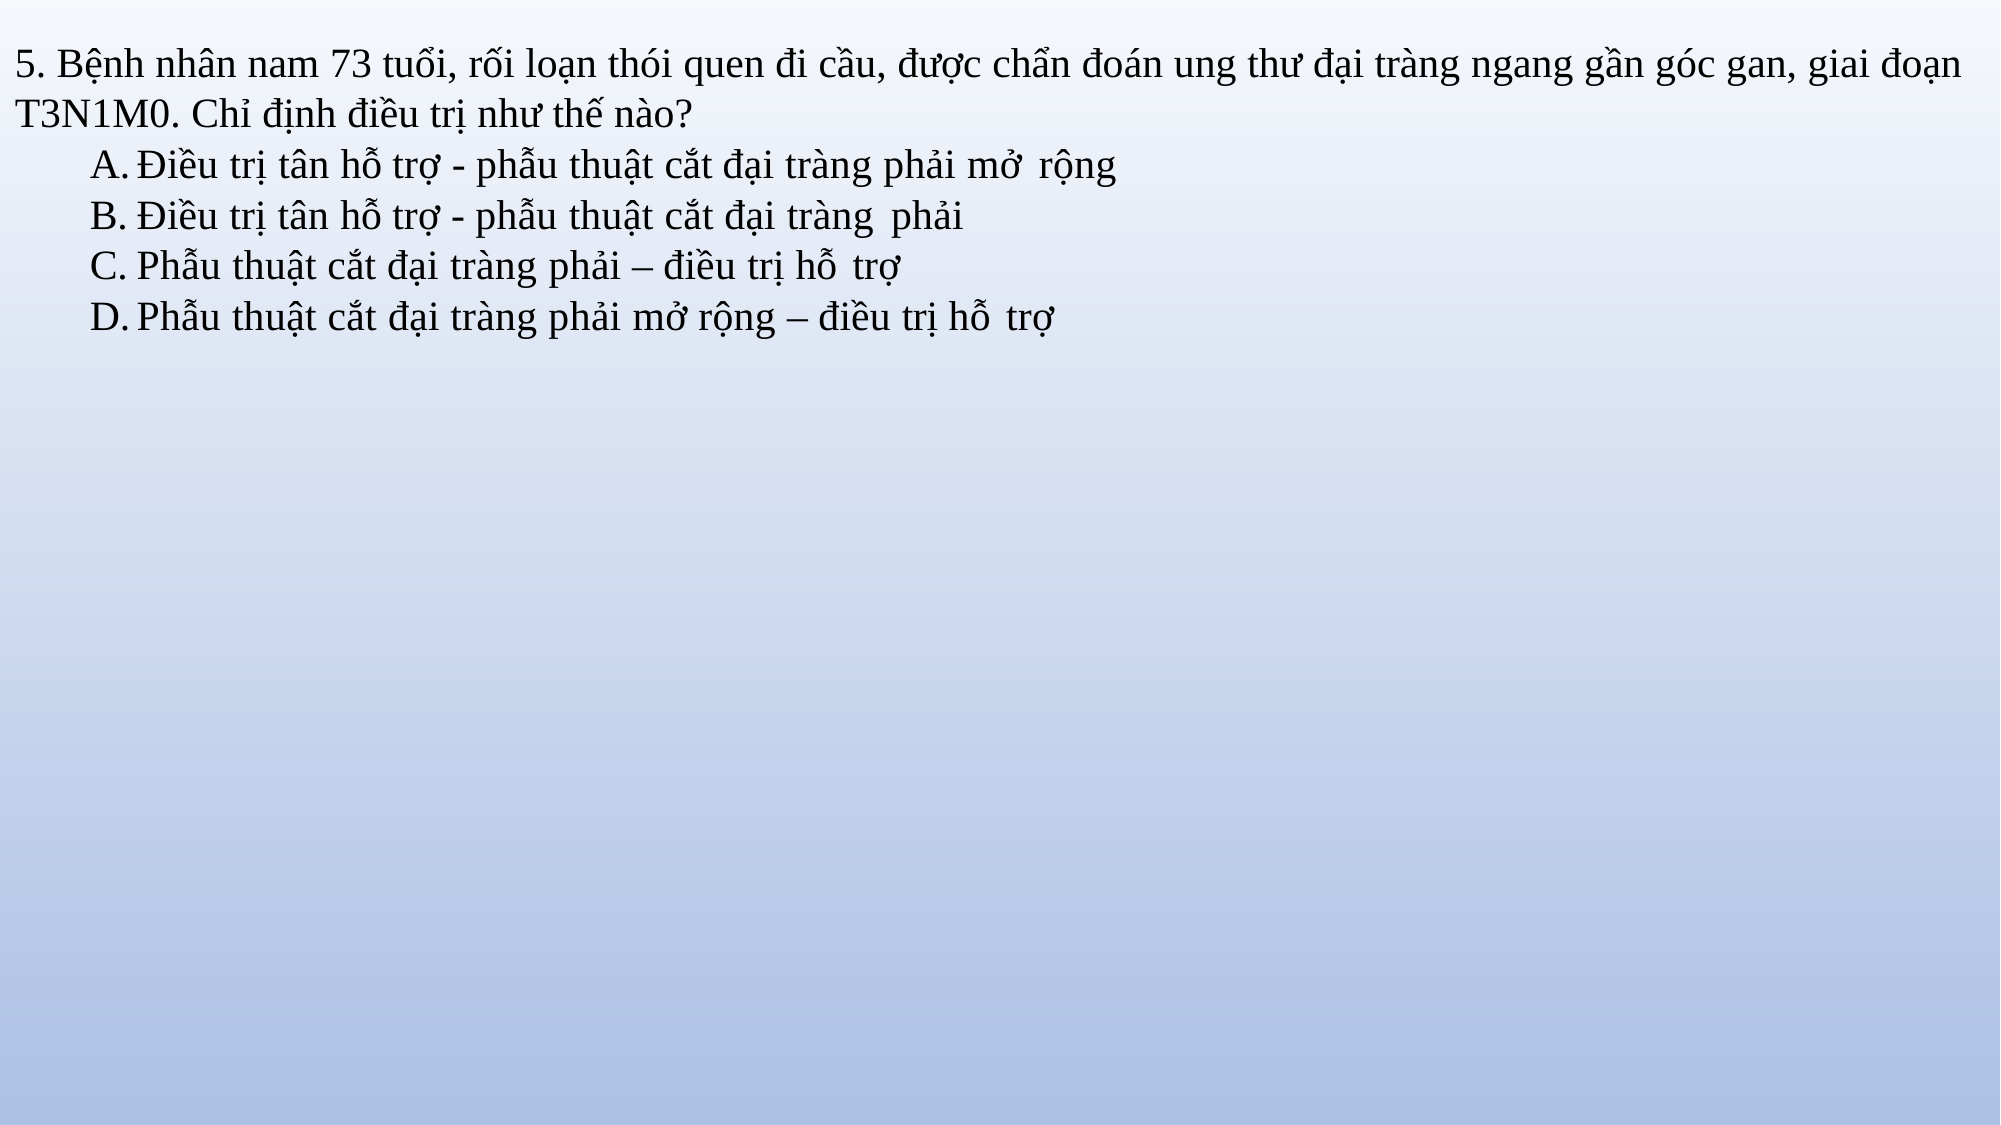

5. Bệnh nhân nam 73 tuổi, rối loạn thói quen đi cầu, được chẩn đoán ung thư đại tràng ngang gần góc gan, giai đoạn T3N1M0. Chỉ định điều trị như thế nào?
Điều trị tân hỗ trợ - phẫu thuật cắt đại tràng phải mở rộng
Điều trị tân hỗ trợ - phẫu thuật cắt đại tràng phải
Phẫu thuật cắt đại tràng phải – điều trị hỗ trợ
Phẫu thuật cắt đại tràng phải mở rộng – điều trị hỗ trợ
#